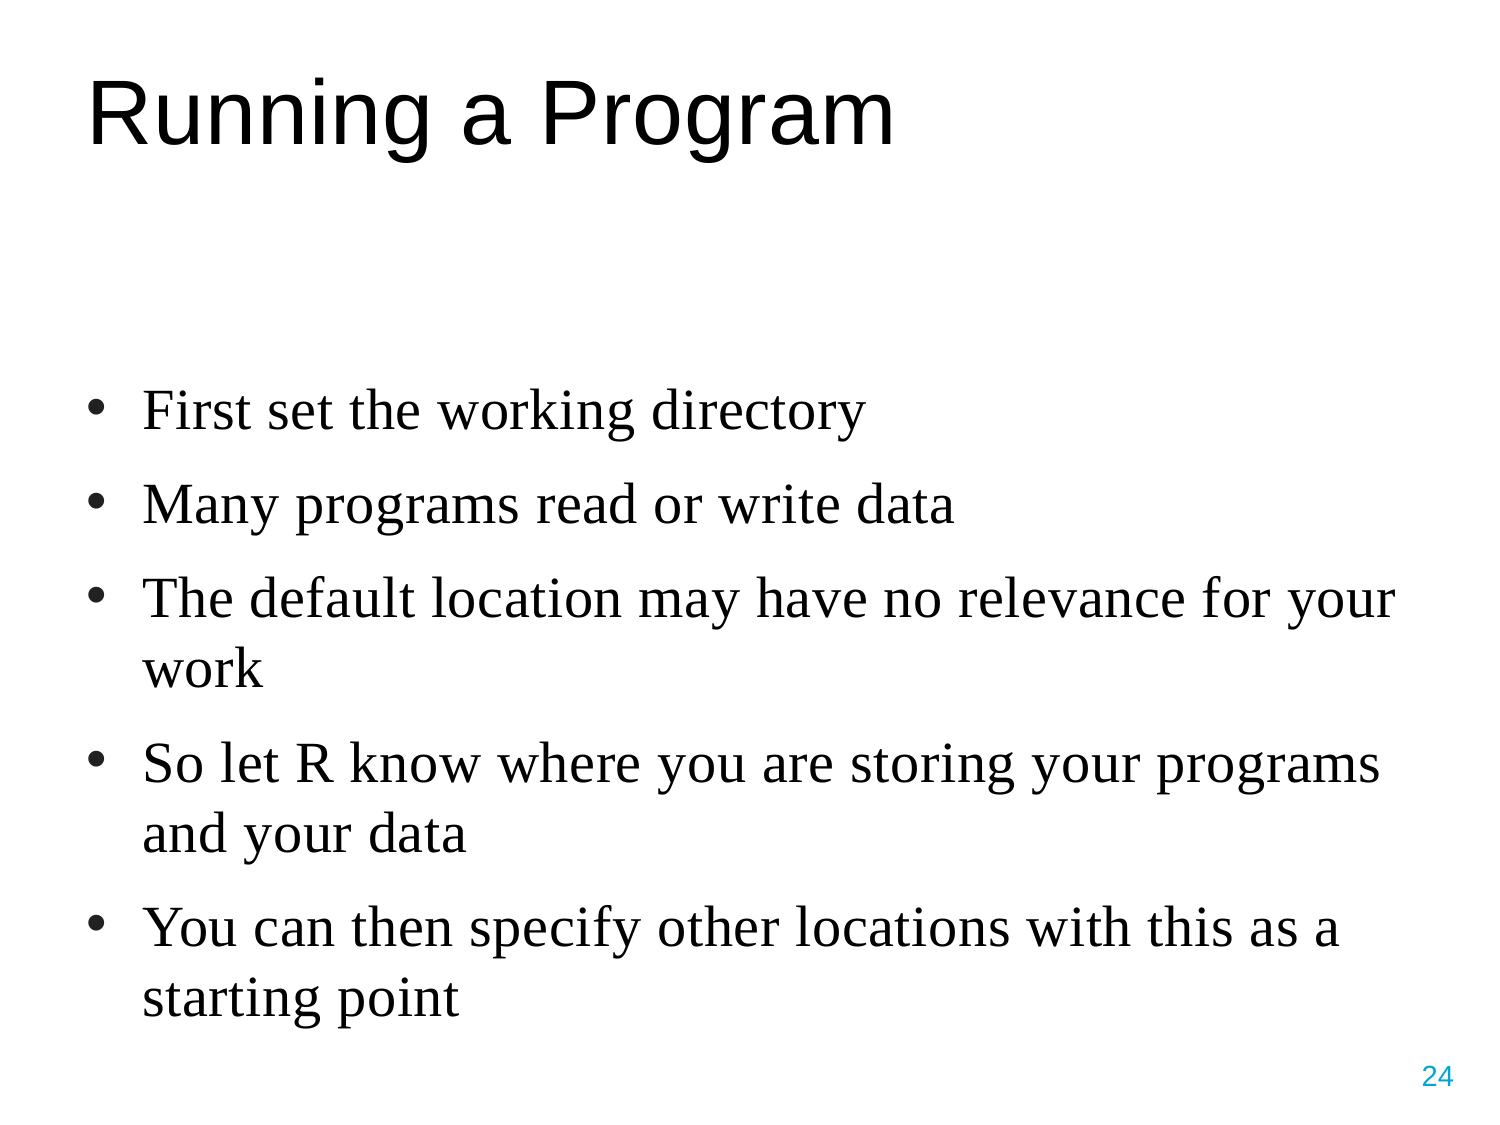

# Running a Program
First set the working directory
Many programs read or write data
The default location may have no relevance for your work
So let R know where you are storing your programs and your data
You can then specify other locations with this as a starting point